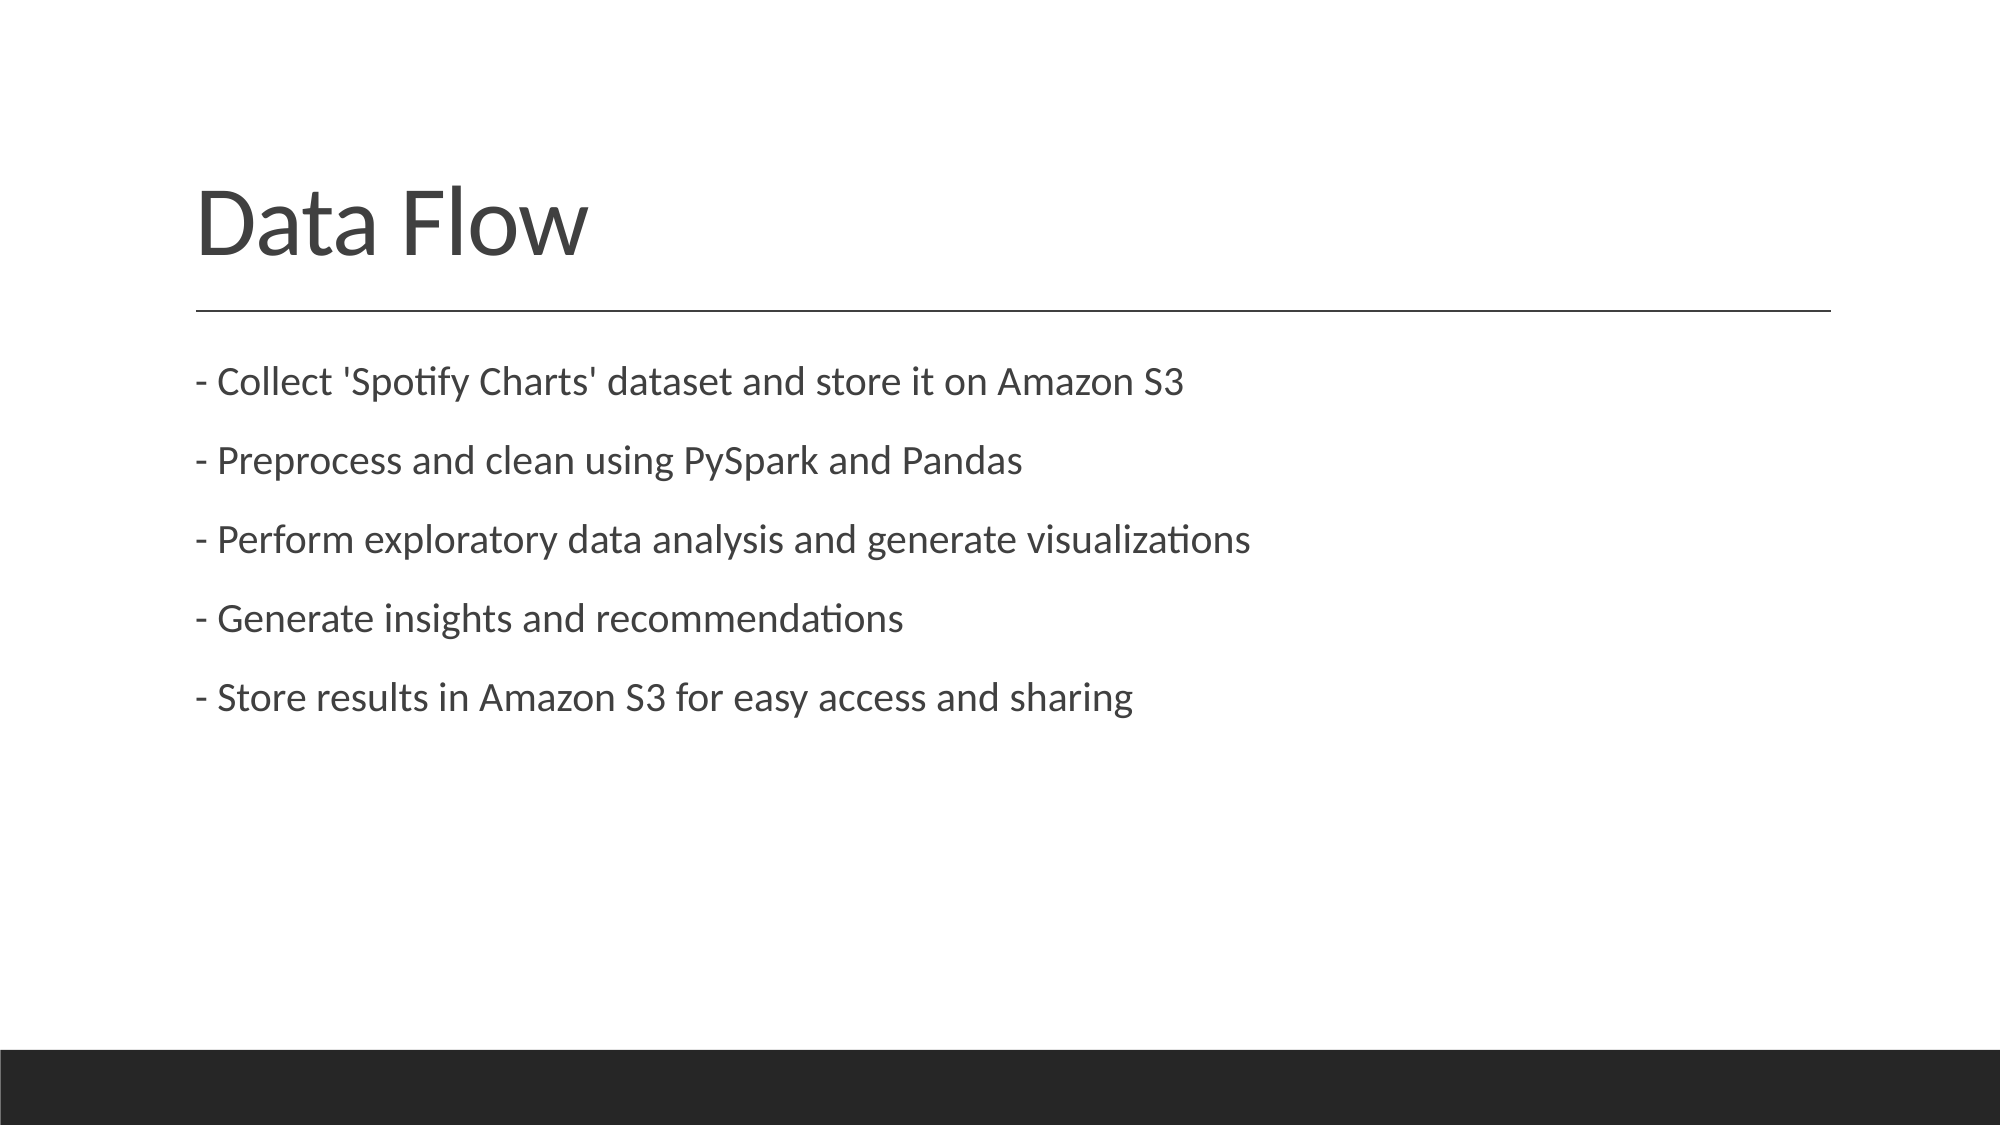

# Data Flow
- Collect 'Spotify Charts' dataset and store it on Amazon S3
- Preprocess and clean using PySpark and Pandas
- Perform exploratory data analysis and generate visualizations
- Generate insights and recommendations
- Store results in Amazon S3 for easy access and sharing